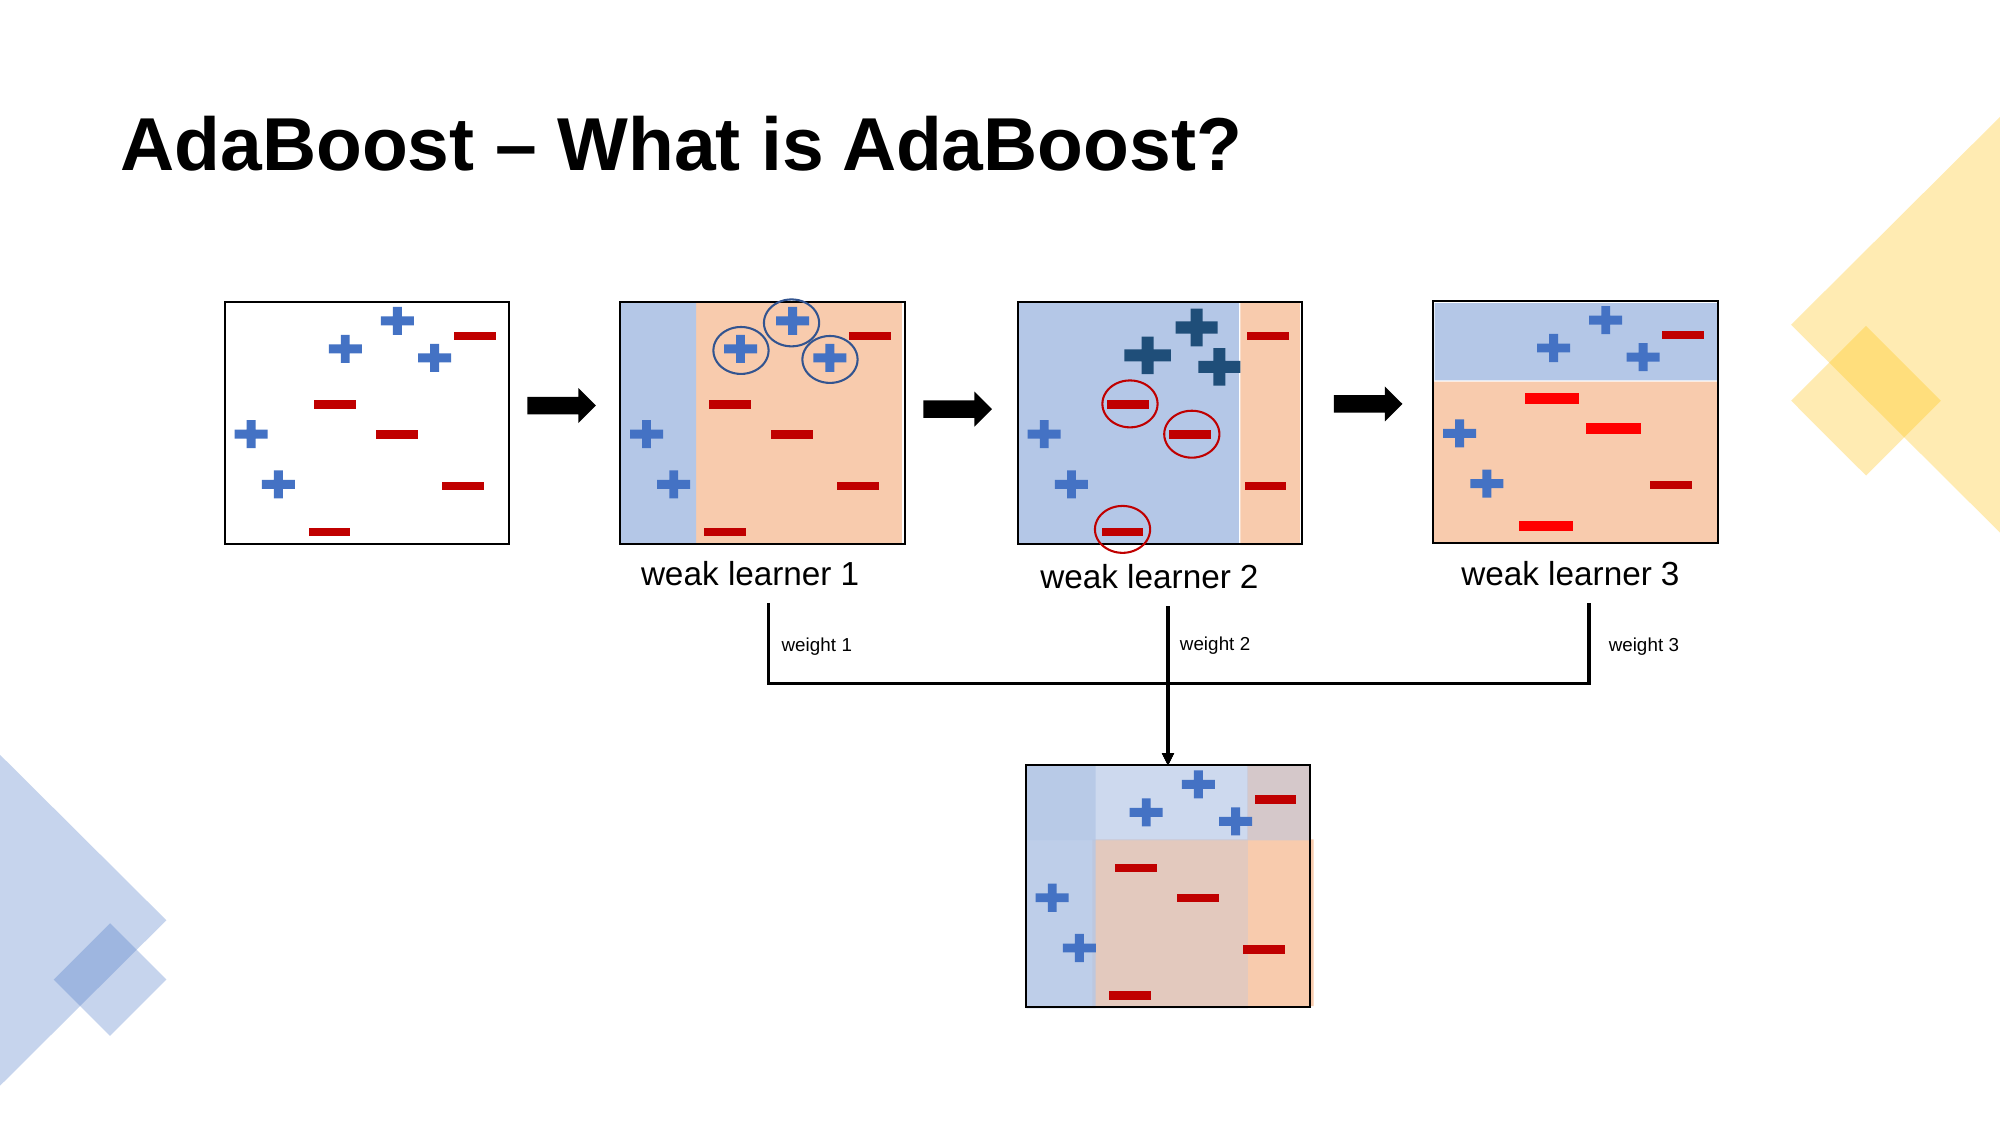

# AdaBoost – What is AdaBoost?

weak learner 1
weak learner 3
weak learner 2
weight 2
weight 3
weight 1